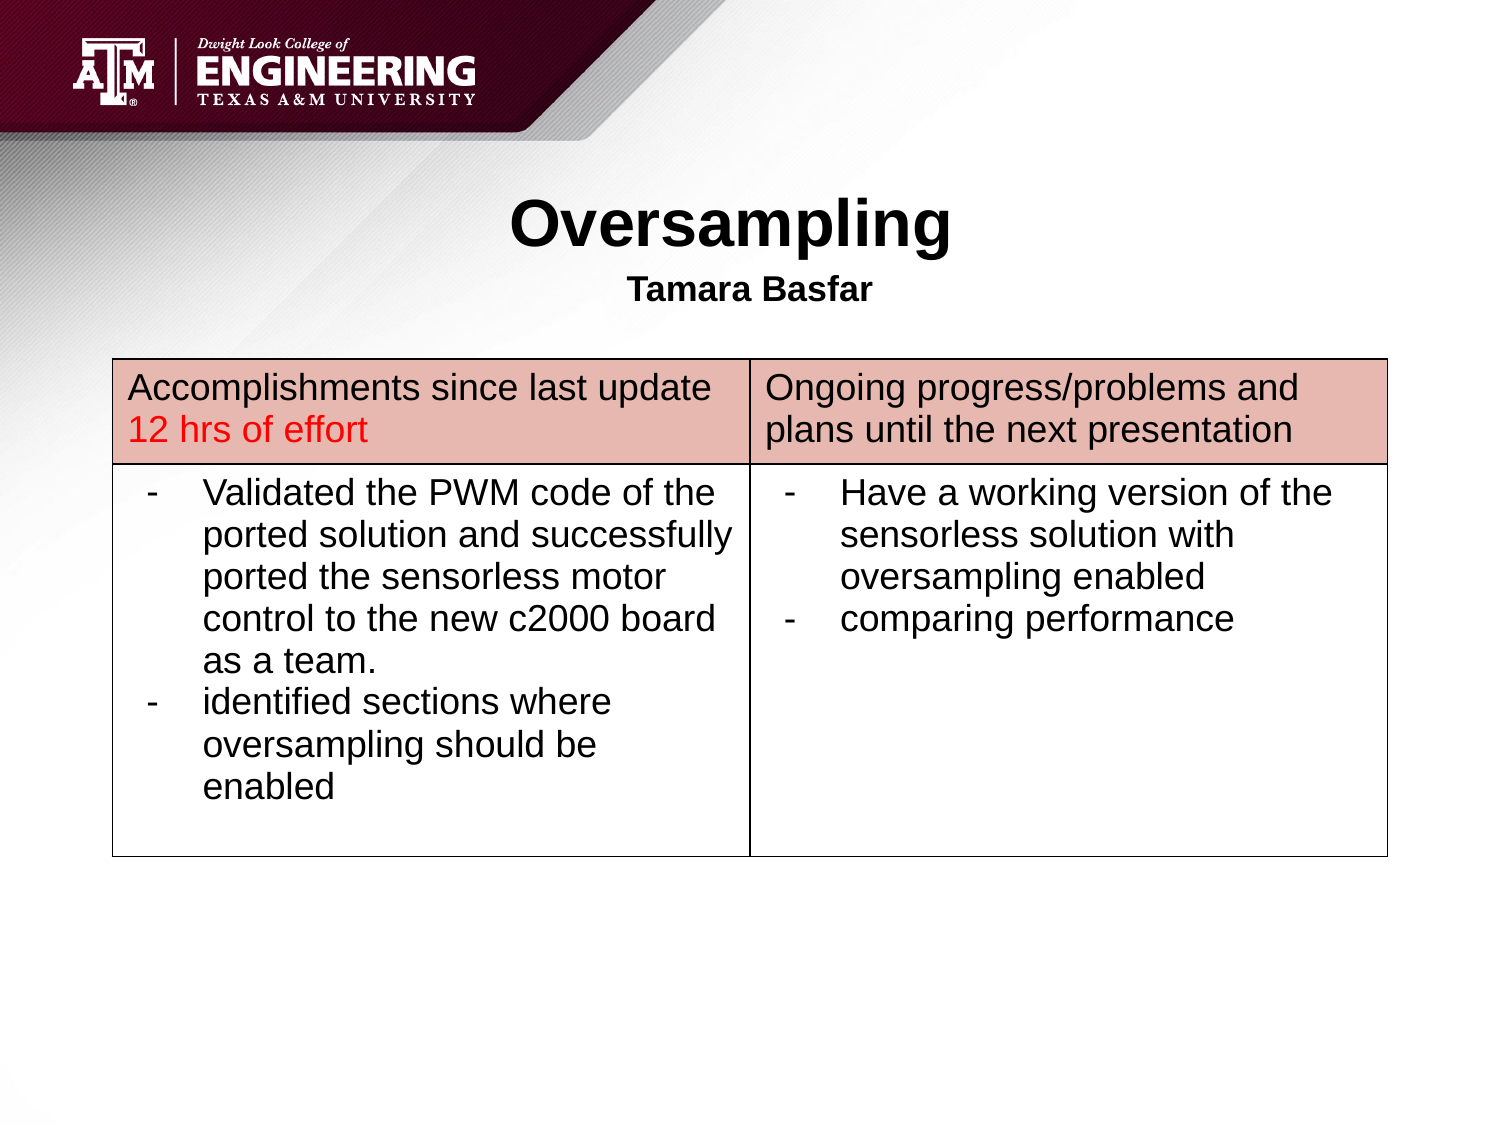

# Oversampling
Tamara Basfar
| Accomplishments since last update 12 hrs of effort | Ongoing progress/problems and plans until the next presentation |
| --- | --- |
| Validated the PWM code of the ported solution and successfully ported the sensorless motor control to the new c2000 board as a team. identified sections where oversampling should be enabled | Have a working version of the sensorless solution with oversampling enabled comparing performance |